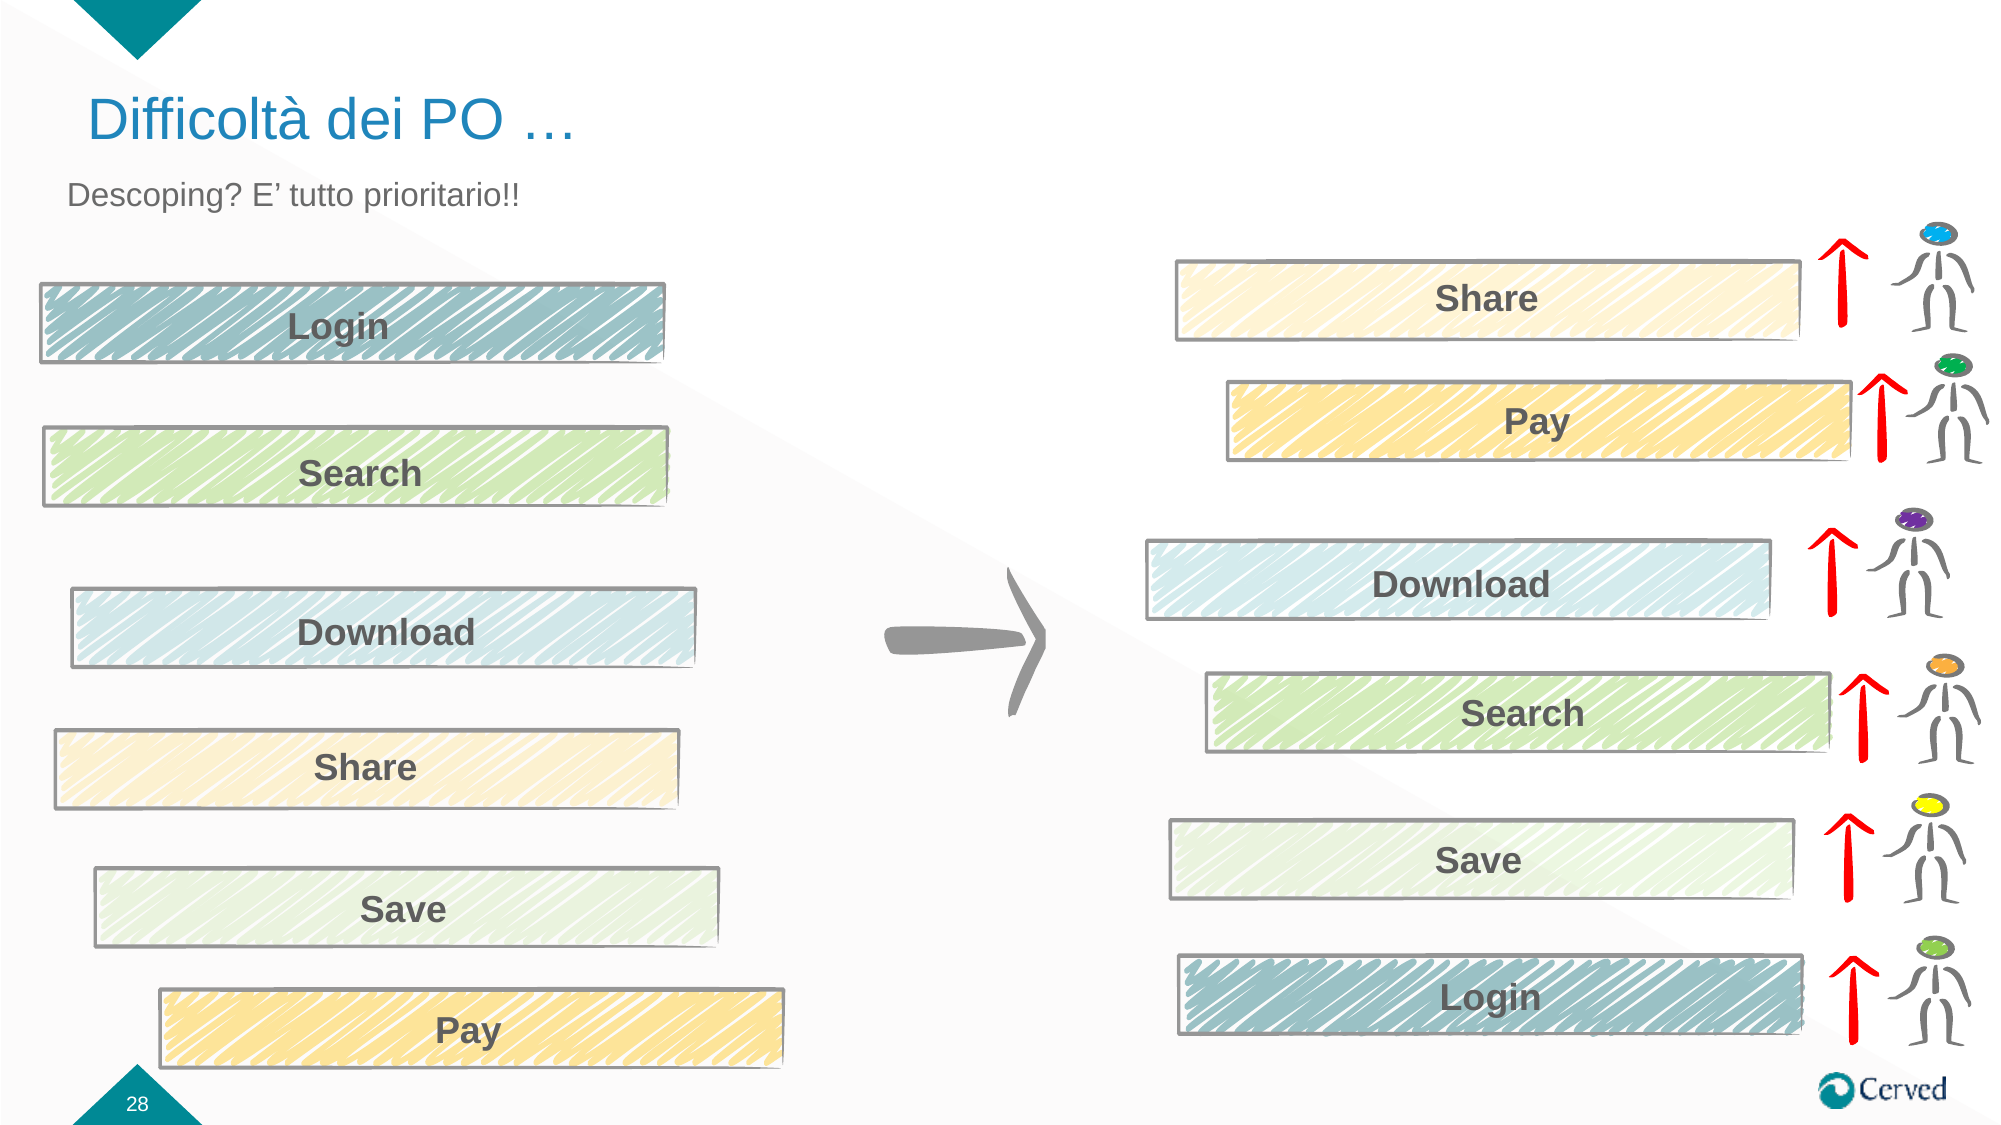

# Difficoltà dei PO …
Descoping? E’ tutto prioritario!!

Share

Login

Pay

Search

Download

Download

Search

Share

Save

Save

Login

Pay
28